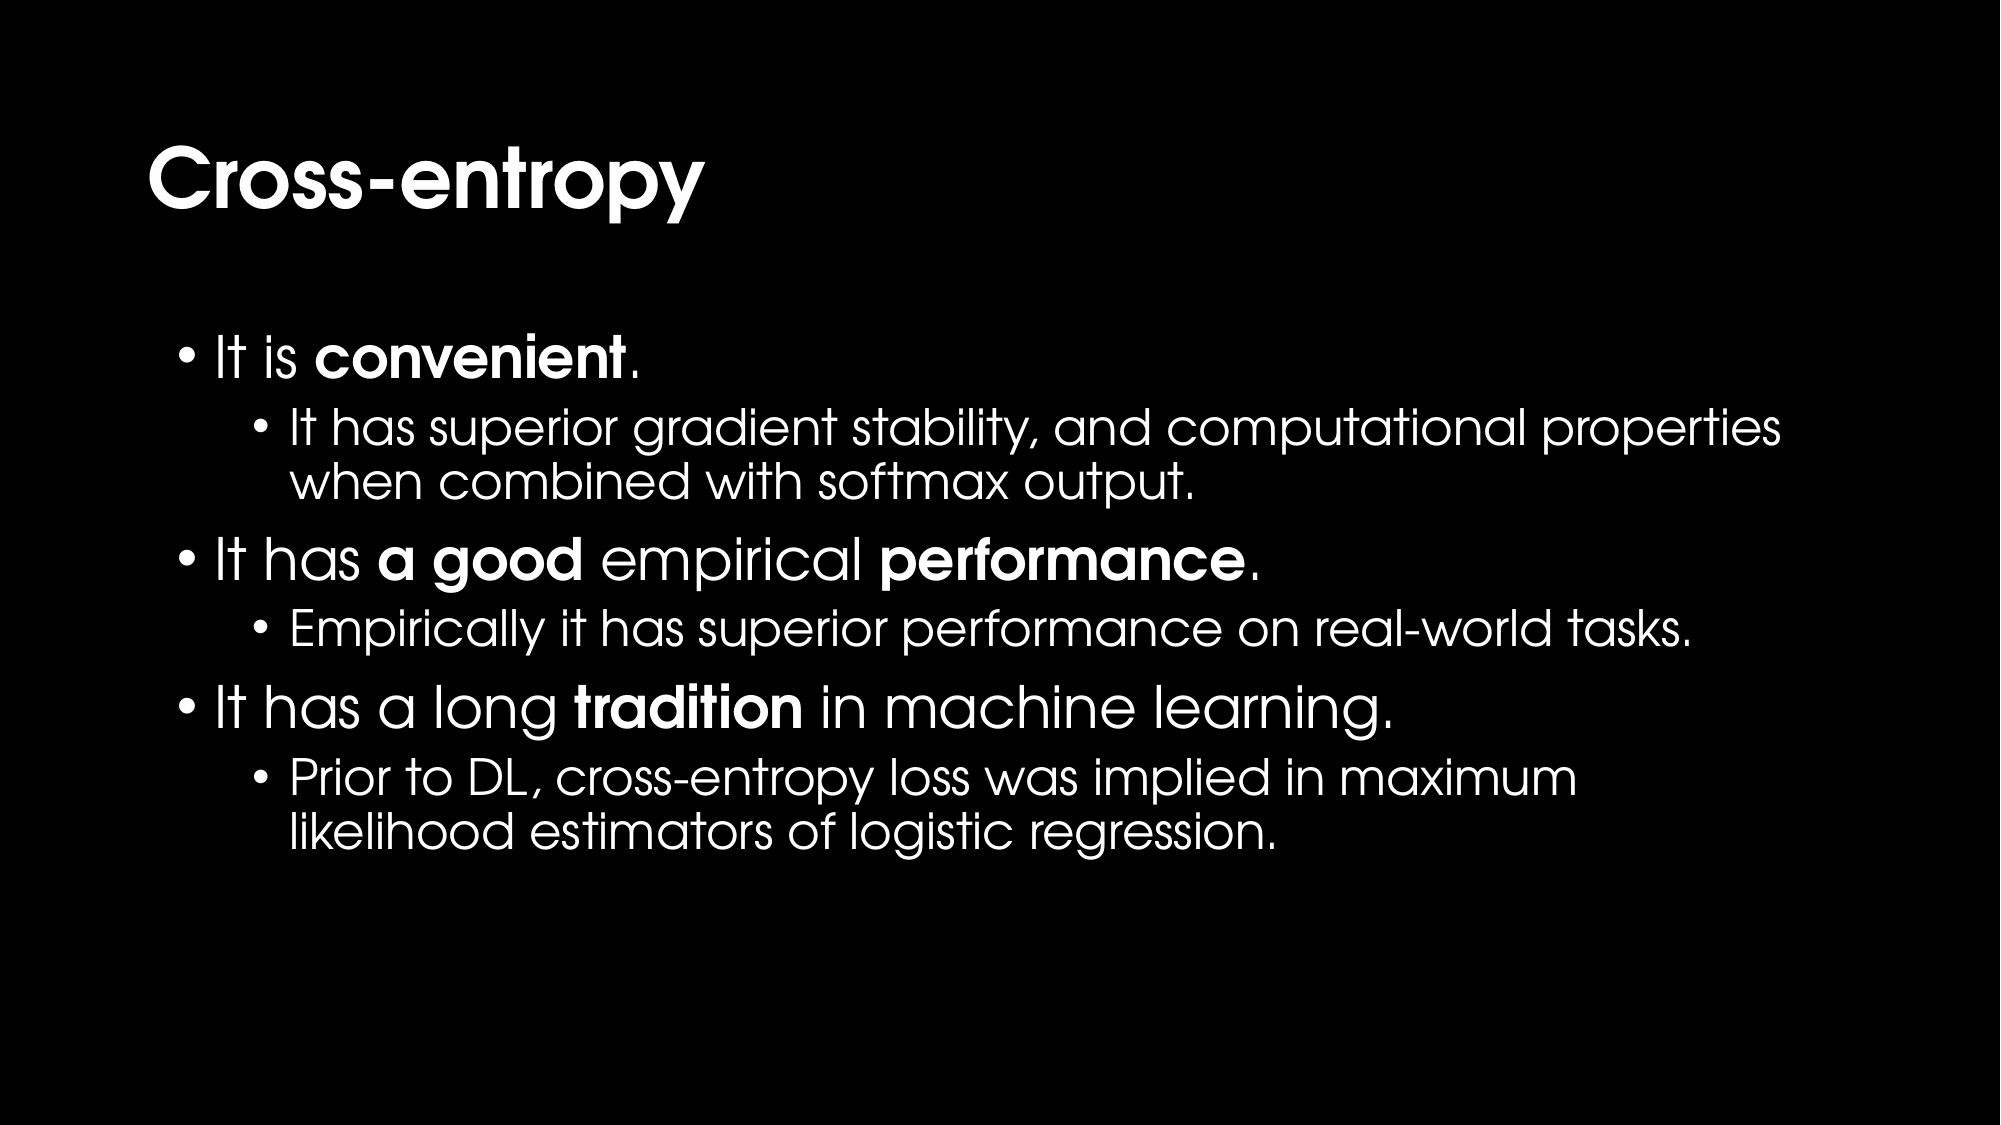

# Cross-entropy
It is convenient.
It has superior gradient stability, and computational properties when combined with softmax output.
It has a good empirical performance.
Empirically it has superior performance on real-world tasks.
It has a long tradition in machine learning.
Prior to DL, cross-entropy loss was implied in maximum likelihood estimators of logistic regression.